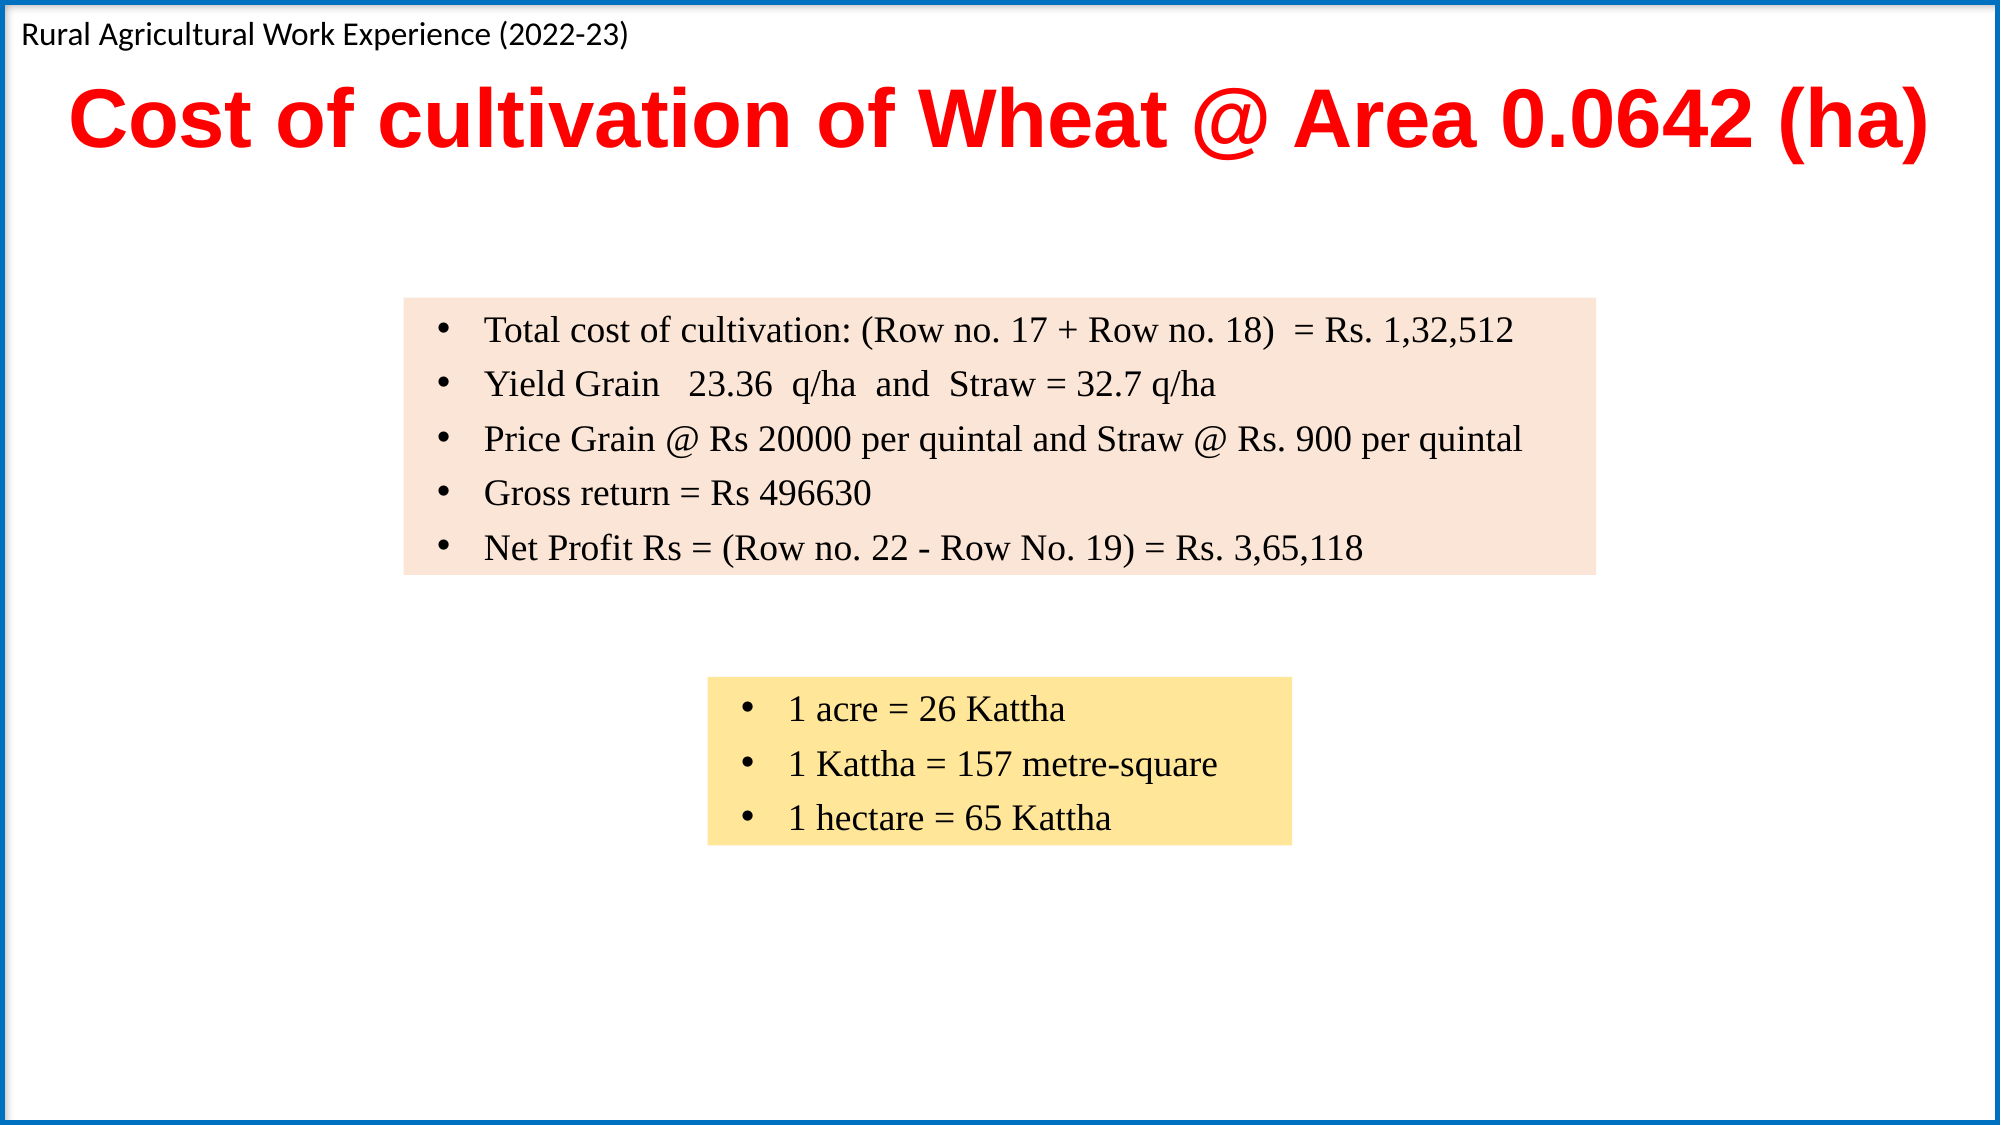

Rural Agricultural Work Experience (2022-23)
Cost of cultivation of Wheat @ Area 0.0642 (ha)
Total cost of cultivation: (Row no. 17 + Row no. 18)  = Rs. 1,32,512
Yield Grain   23.36  q/ha  and  Straw = 32.7 q/ha
Price Grain @ Rs 20000 per quintal and Straw @ Rs. 900 per quintal
Gross return = Rs 496630
Net Profit Rs = (Row no. 22 - Row No. 19) = Rs. 3,65,118
1 acre = 26 Kattha
1 Kattha = 157 metre-square
1 hectare = 65 Kattha